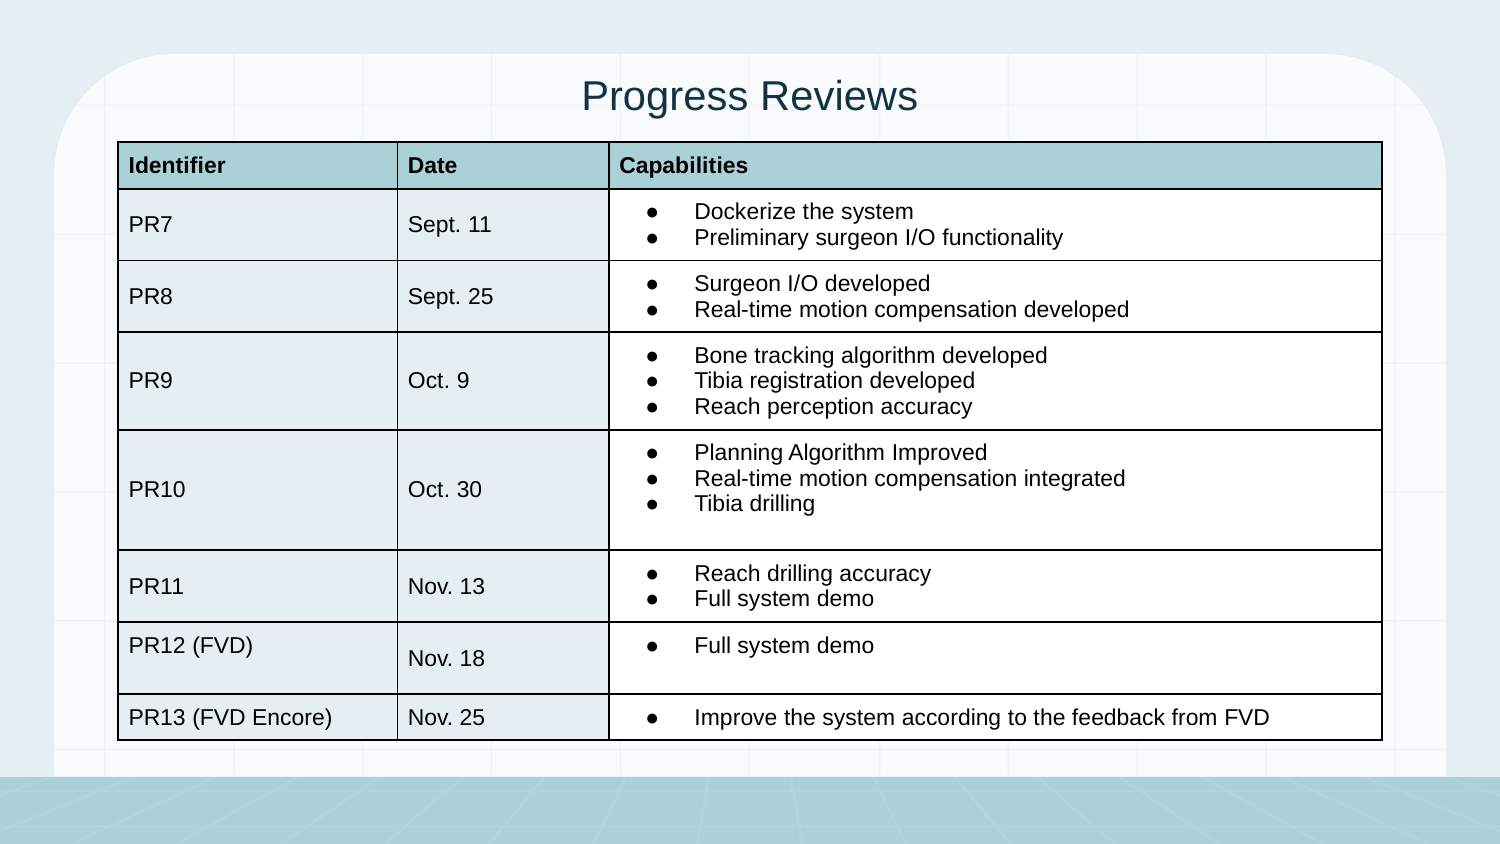

# Progress Reviews
| Identifier | Date | Capabilities |
| --- | --- | --- |
| PR7 | Sept. 11 | Dockerize the system Preliminary surgeon I/O functionality |
| PR8 | Sept. 25 | Surgeon I/O developed Real-time motion compensation developed |
| PR9 | Oct. 9 | Bone tracking algorithm developed Tibia registration developed Reach perception accuracy |
| PR10 | Oct. 30 | Planning Algorithm Improved Real-time motion compensation integrated Tibia drilling |
| PR11 | Nov. 13 | Reach drilling accuracy Full system demo |
| PR12 (FVD) | Nov. 18 | Full system demo |
| PR13 (FVD Encore) | Nov. 25 | Improve the system according to the feedback from FVD |